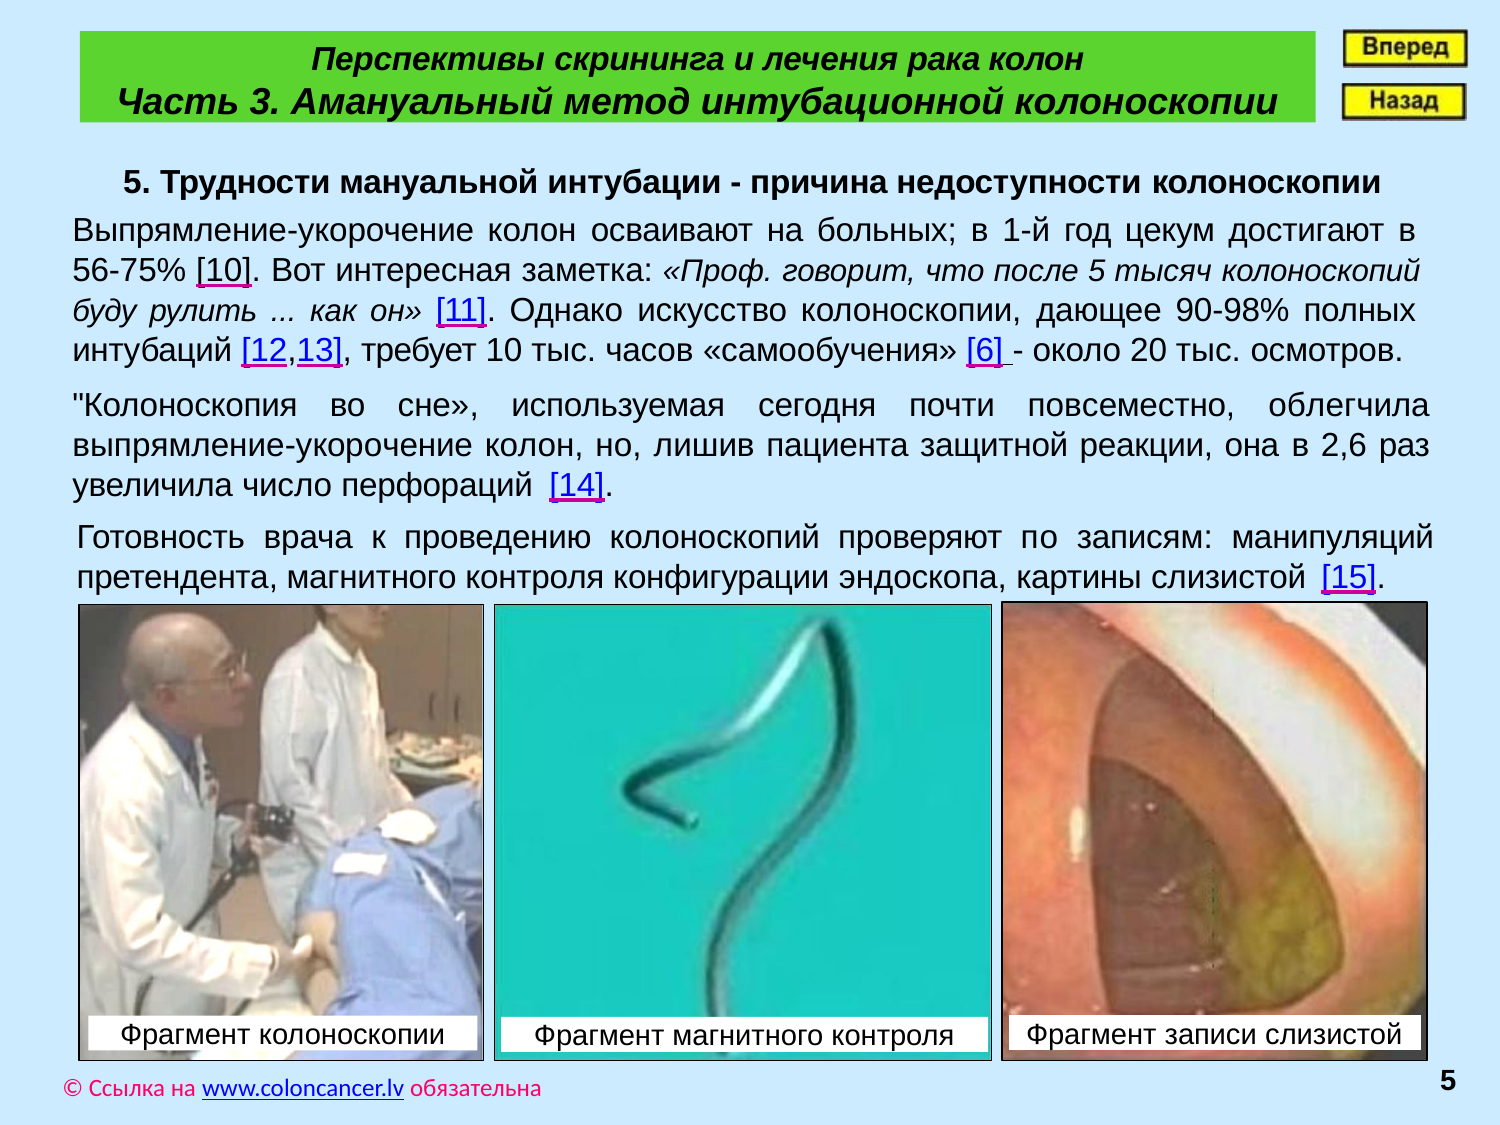

Перспективы скрининга и лечения рака колон
Часть 3. Амануальный метод интубационной колоноскопии

5. Трудности мануальной интубации - причина недоступности колоноскопии
Выпрямление-укорочение колон осваивают на больных; в 1-й год цекум достигают в  56-75% [10]. Вот интересная заметка: «Проф. говорит, что после 5 тысяч колоноскопий  буду рулить ... как он» [11]. Однако искусство колоноскопии, дающее 90-98% полных  интубаций [12,13], требует 10 тыс. часов «самообучения» [6] - около 20 тыс. осмотров.
"Колоноскопия во сне», используемая сегодня почти повсеместно, облегчила выпрямление-укорочение колон, но, лишив пациента защитной реакции, она в 2,6 раз увеличила число перфораций [14].
Готовность врача к проведению колоноскопий проверяют по записям: манипуляций претендента, магнитного контроля конфигурации эндоскопа, картины слизистой [15].

Фрагмент записи слизистой
Фрагмент колоноскопии
Фрагмент магнитного контроля
5
© Ссылка на www.coloncancer.lv обязательна